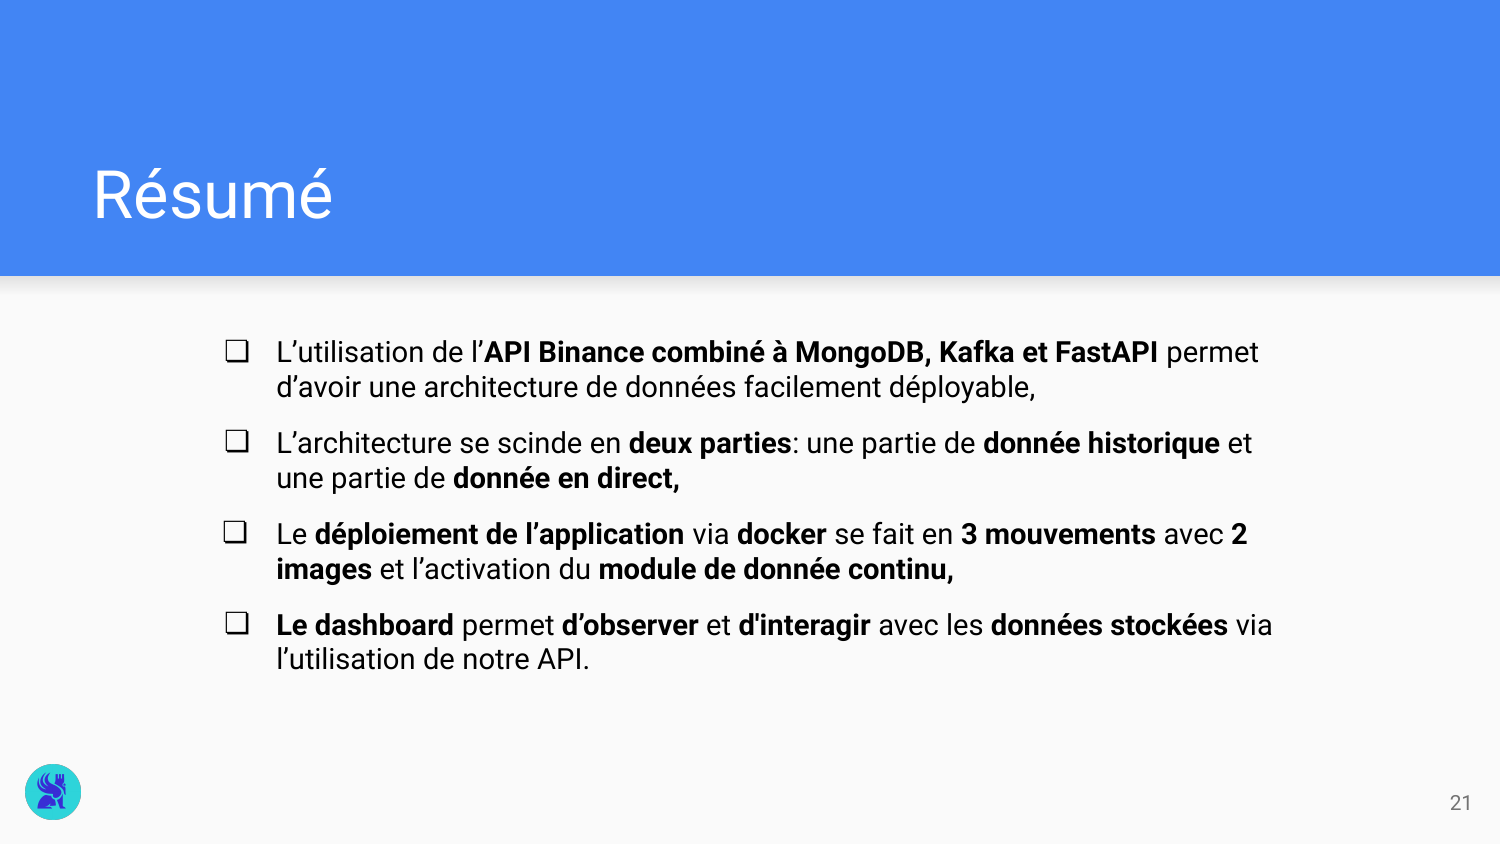

# Résumé
L’utilisation de l’API Binance combiné à MongoDB, Kafka et FastAPI permet d’avoir une architecture de données facilement déployable,
L’architecture se scinde en deux parties: une partie de donnée historique et une partie de donnée en direct,
Le déploiement de l’application via docker se fait en 3 mouvements avec 2 images et l’activation du module de donnée continu,
Le dashboard permet d’observer et d'interagir avec les données stockées via l’utilisation de notre API.
21